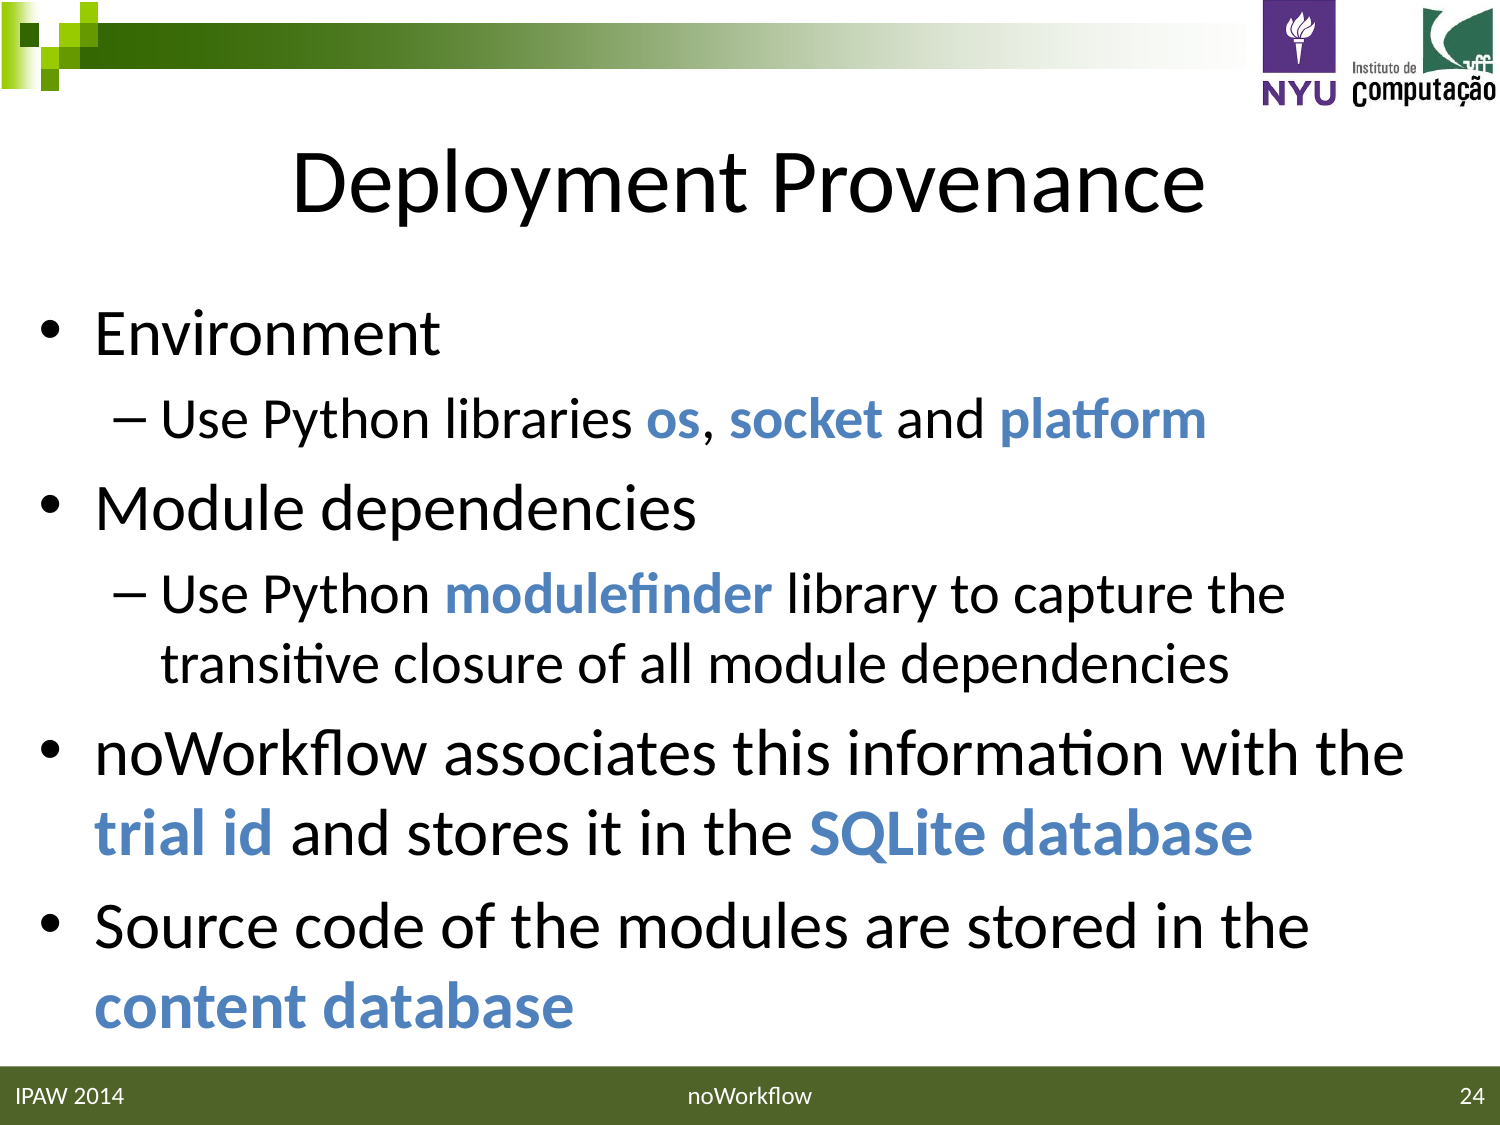

# Deployment Provenance
Environment
Use Python libraries os, socket and platform
Module dependencies
Use Python modulefinder library to capture the transitive closure of all module dependencies
noWorkflow associates this information with the trial id and stores it in the SQLite database
Source code of the modules are stored in the content database
IPAW 2014
noWorkflow
24